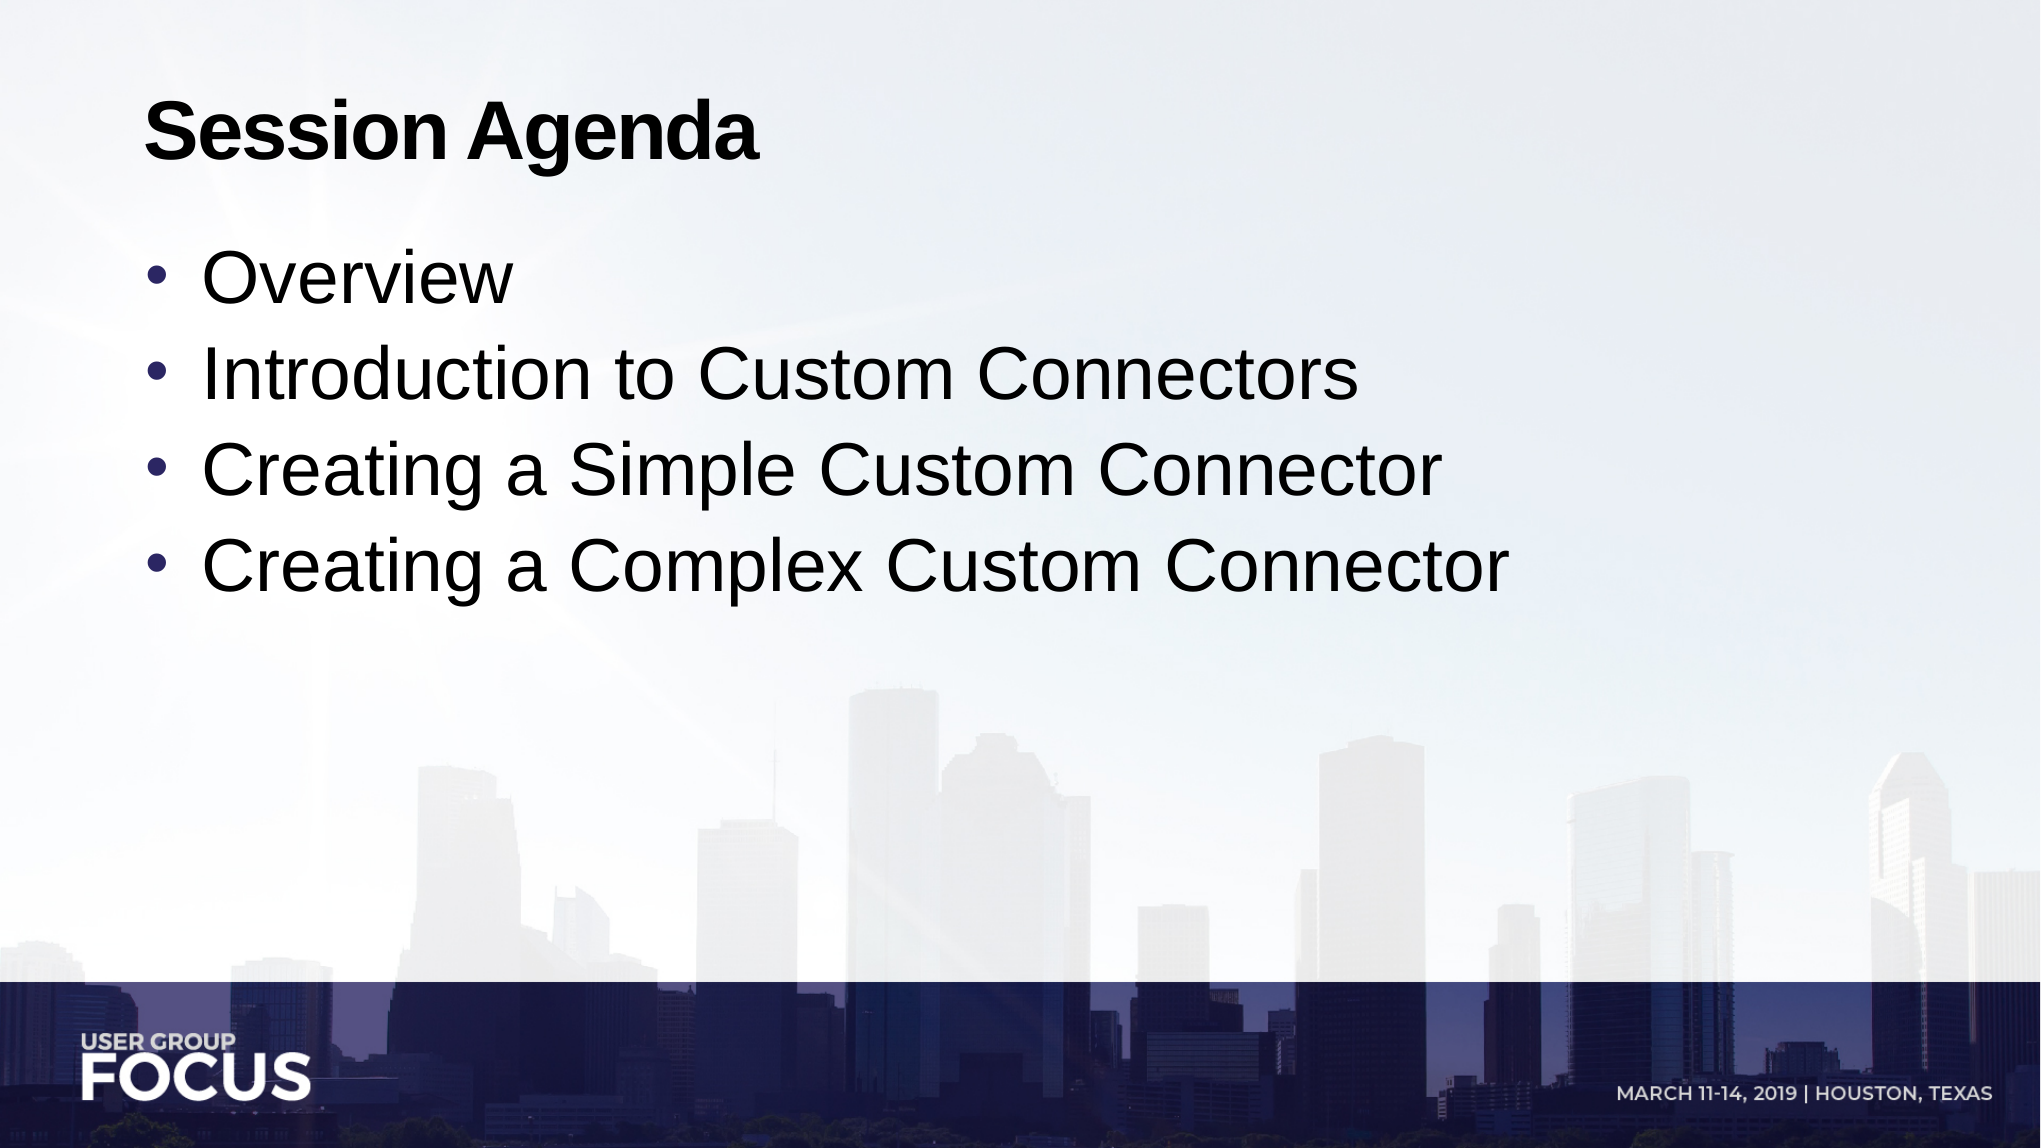

# Session Agenda
Overview
Introduction to Custom Connectors
Creating a Simple Custom Connector
Creating a Complex Custom Connector